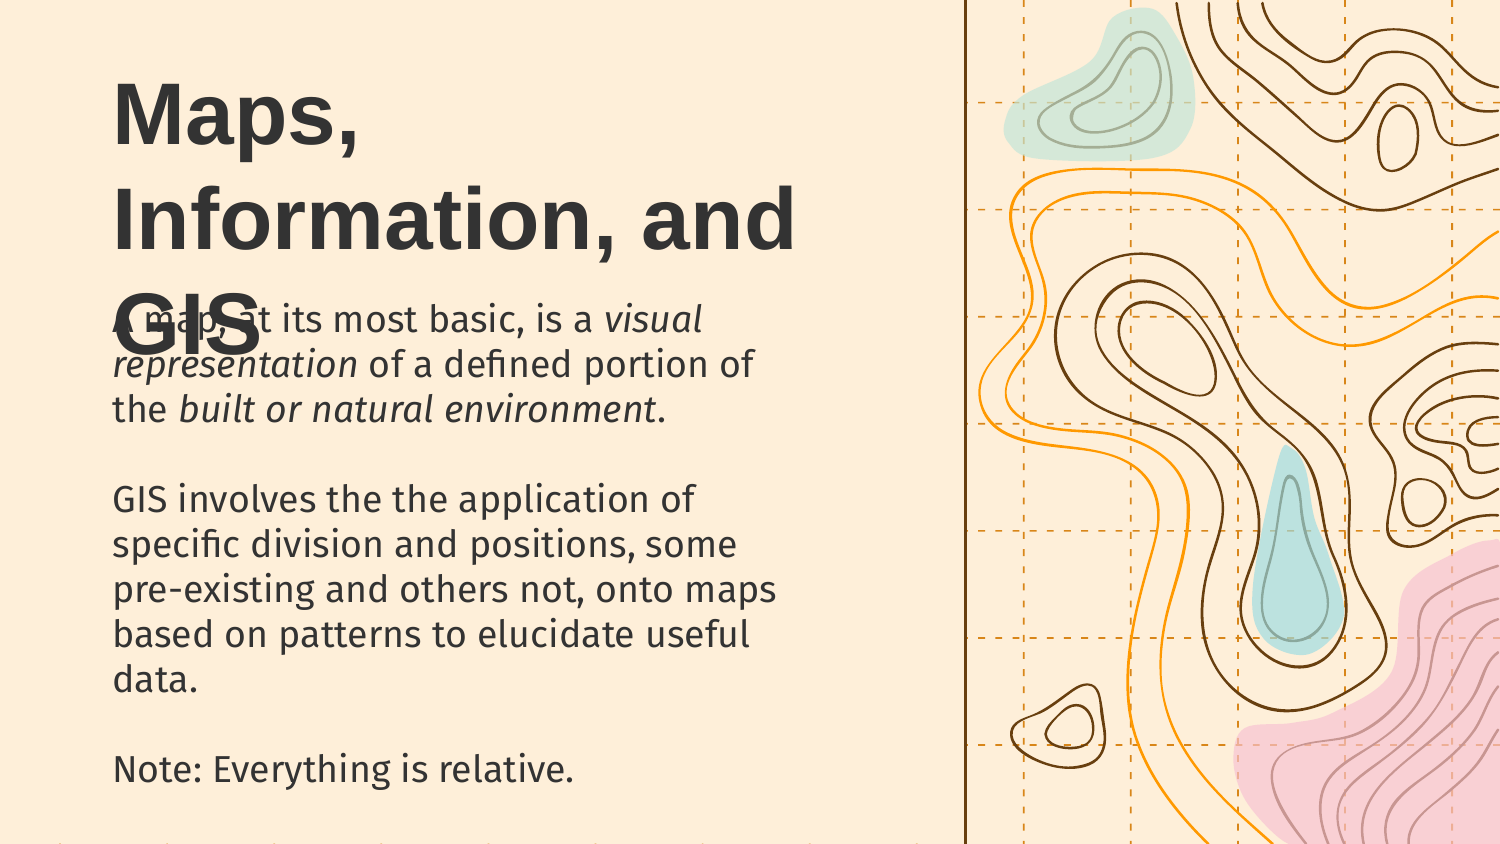

# Maps, Information, and GIS
A map, at its most basic, is a visual representation of a defined portion of the built or natural environment.

GIS involves the the application of specific division and positions, some pre-existing and others not, onto maps based on patterns to elucidate useful data.

Note: Everything is relative.